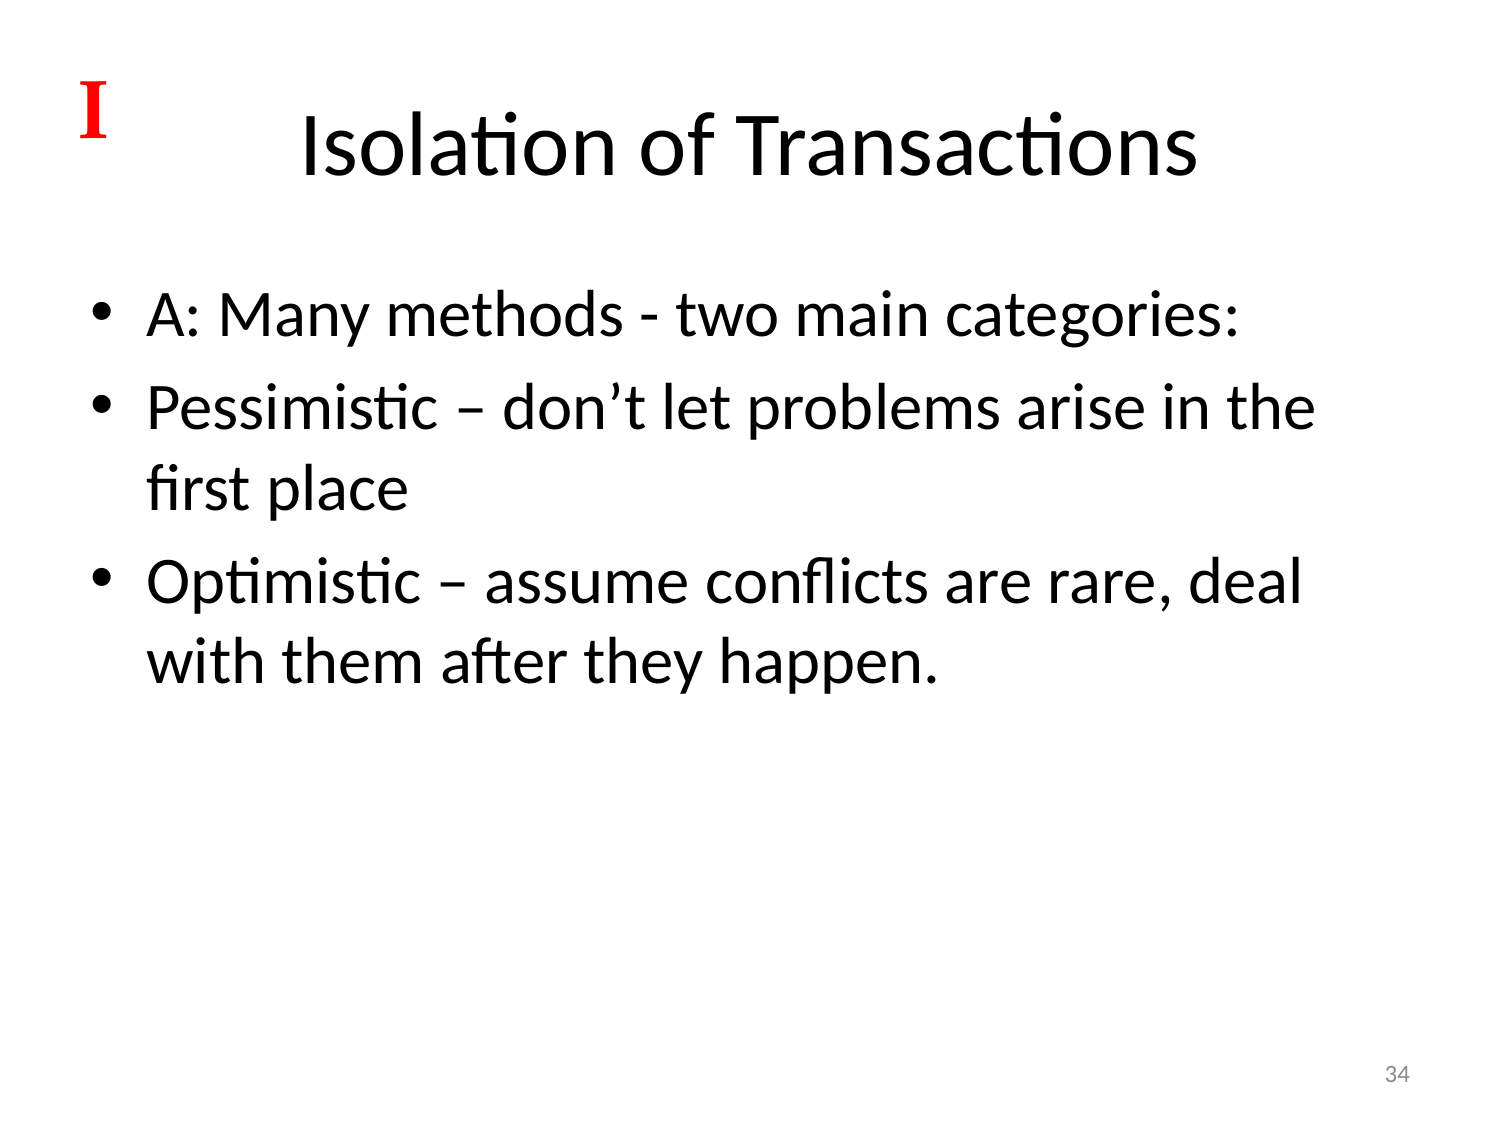

# Isolation of Transactions
I
A: Many methods - two main categories:
Pessimistic – don’t let problems arise in the first place
Optimistic – assume conflicts are rare, deal with them after they happen.

34